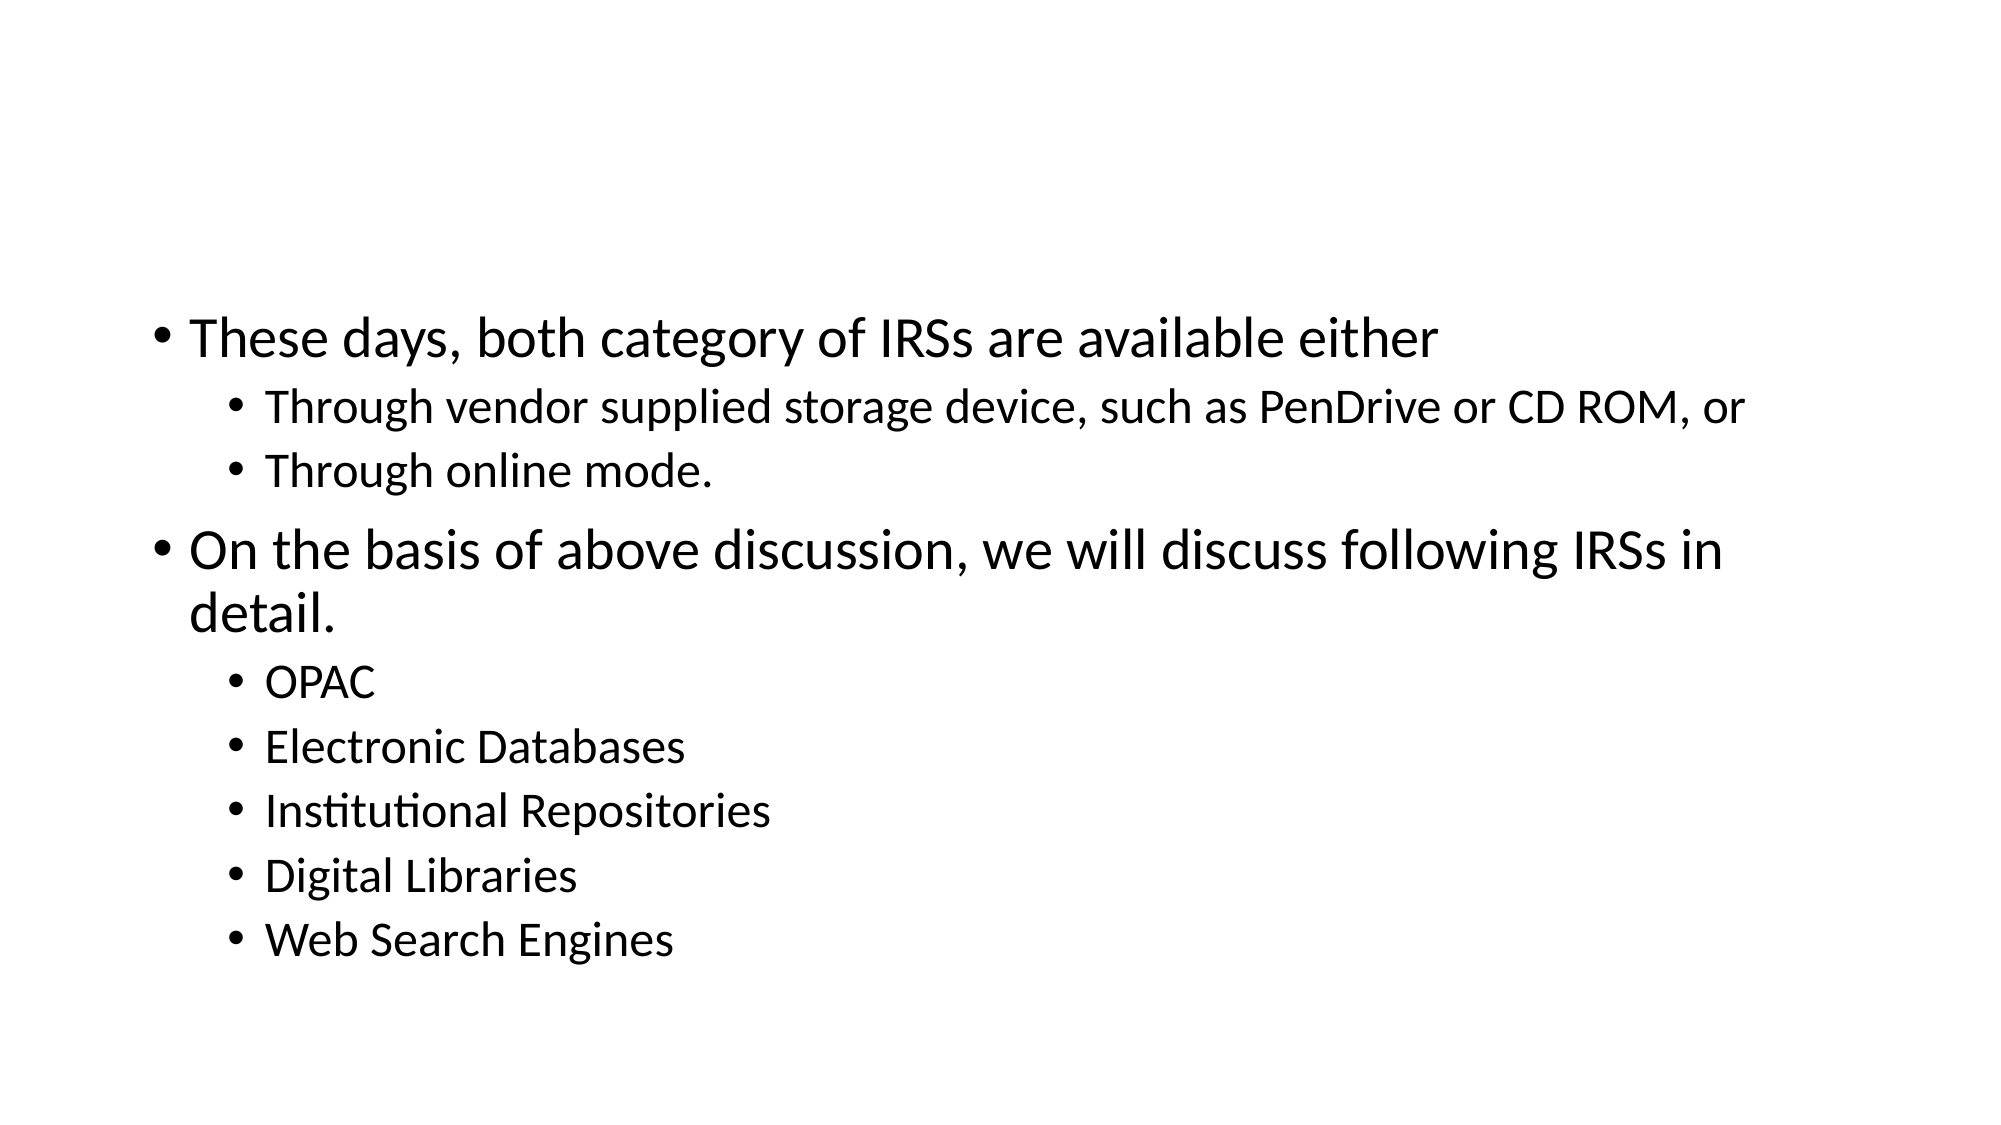

#
These days, both category of IRSs are available either
Through vendor supplied storage device, such as PenDrive or CD ROM, or
Through online mode.
On the basis of above discussion, we will discuss following IRSs in detail.
OPAC
Electronic Databases
Institutional Repositories
Digital Libraries
Web Search Engines